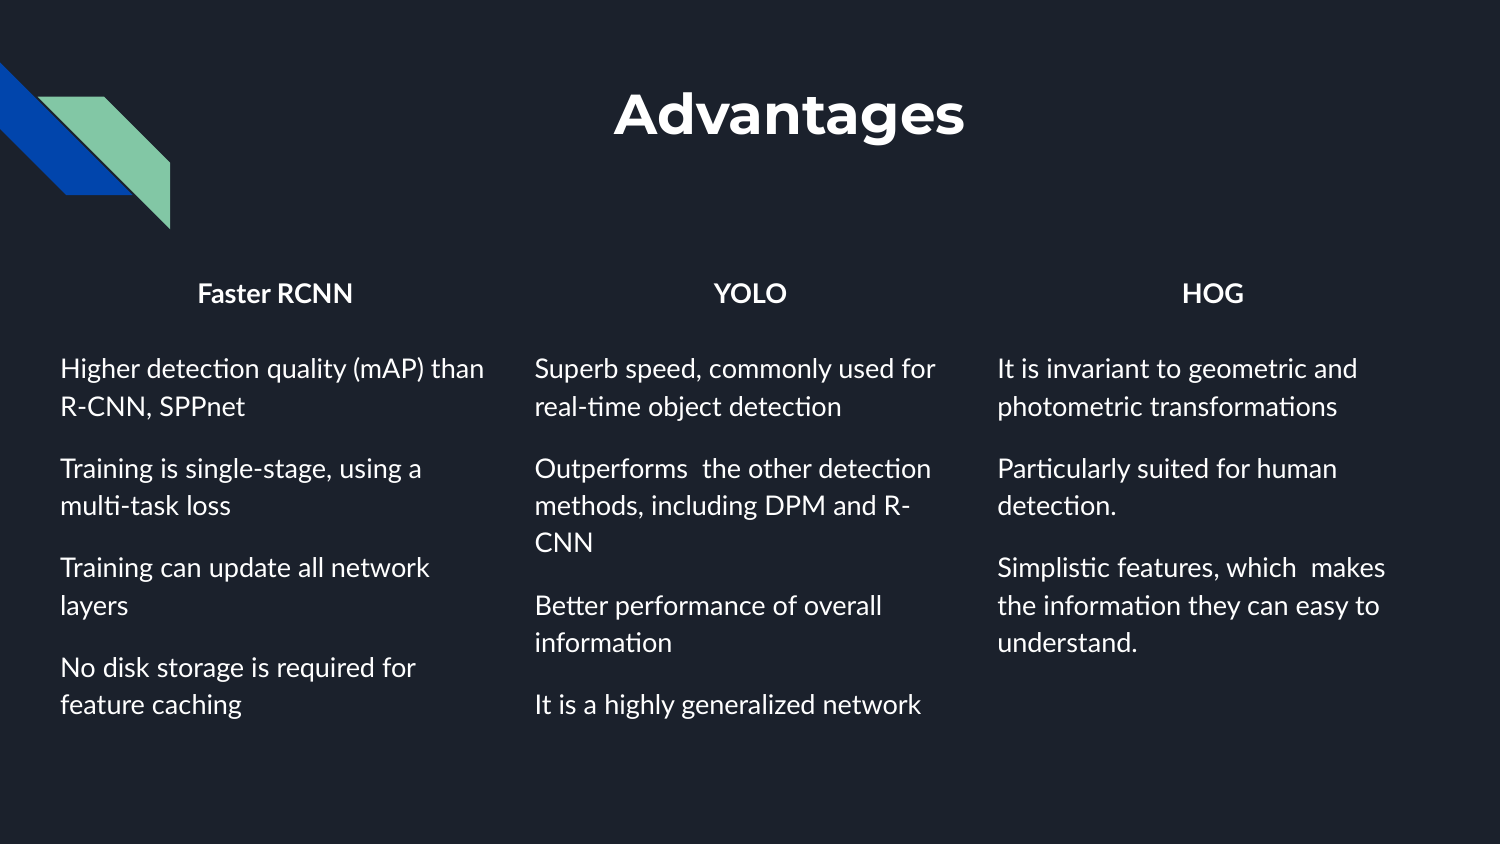

# Advantages
Faster RCNN
YOLO
HOG
Higher detection quality (mAP) than R-CNN, SPPnet
Training is single-stage, using a multi-task loss
Training can update all network layers
No disk storage is required for feature caching

Superb speed, commonly used for real-time object detection
Outperforms  the other detection methods, including DPM and R-CNN
Better performance of overall information
It is a highly generalized network

It is invariant to geometric and photometric transformations
Particularly suited for human detection.
Simplistic features, which  makes the information they can easy to understand.